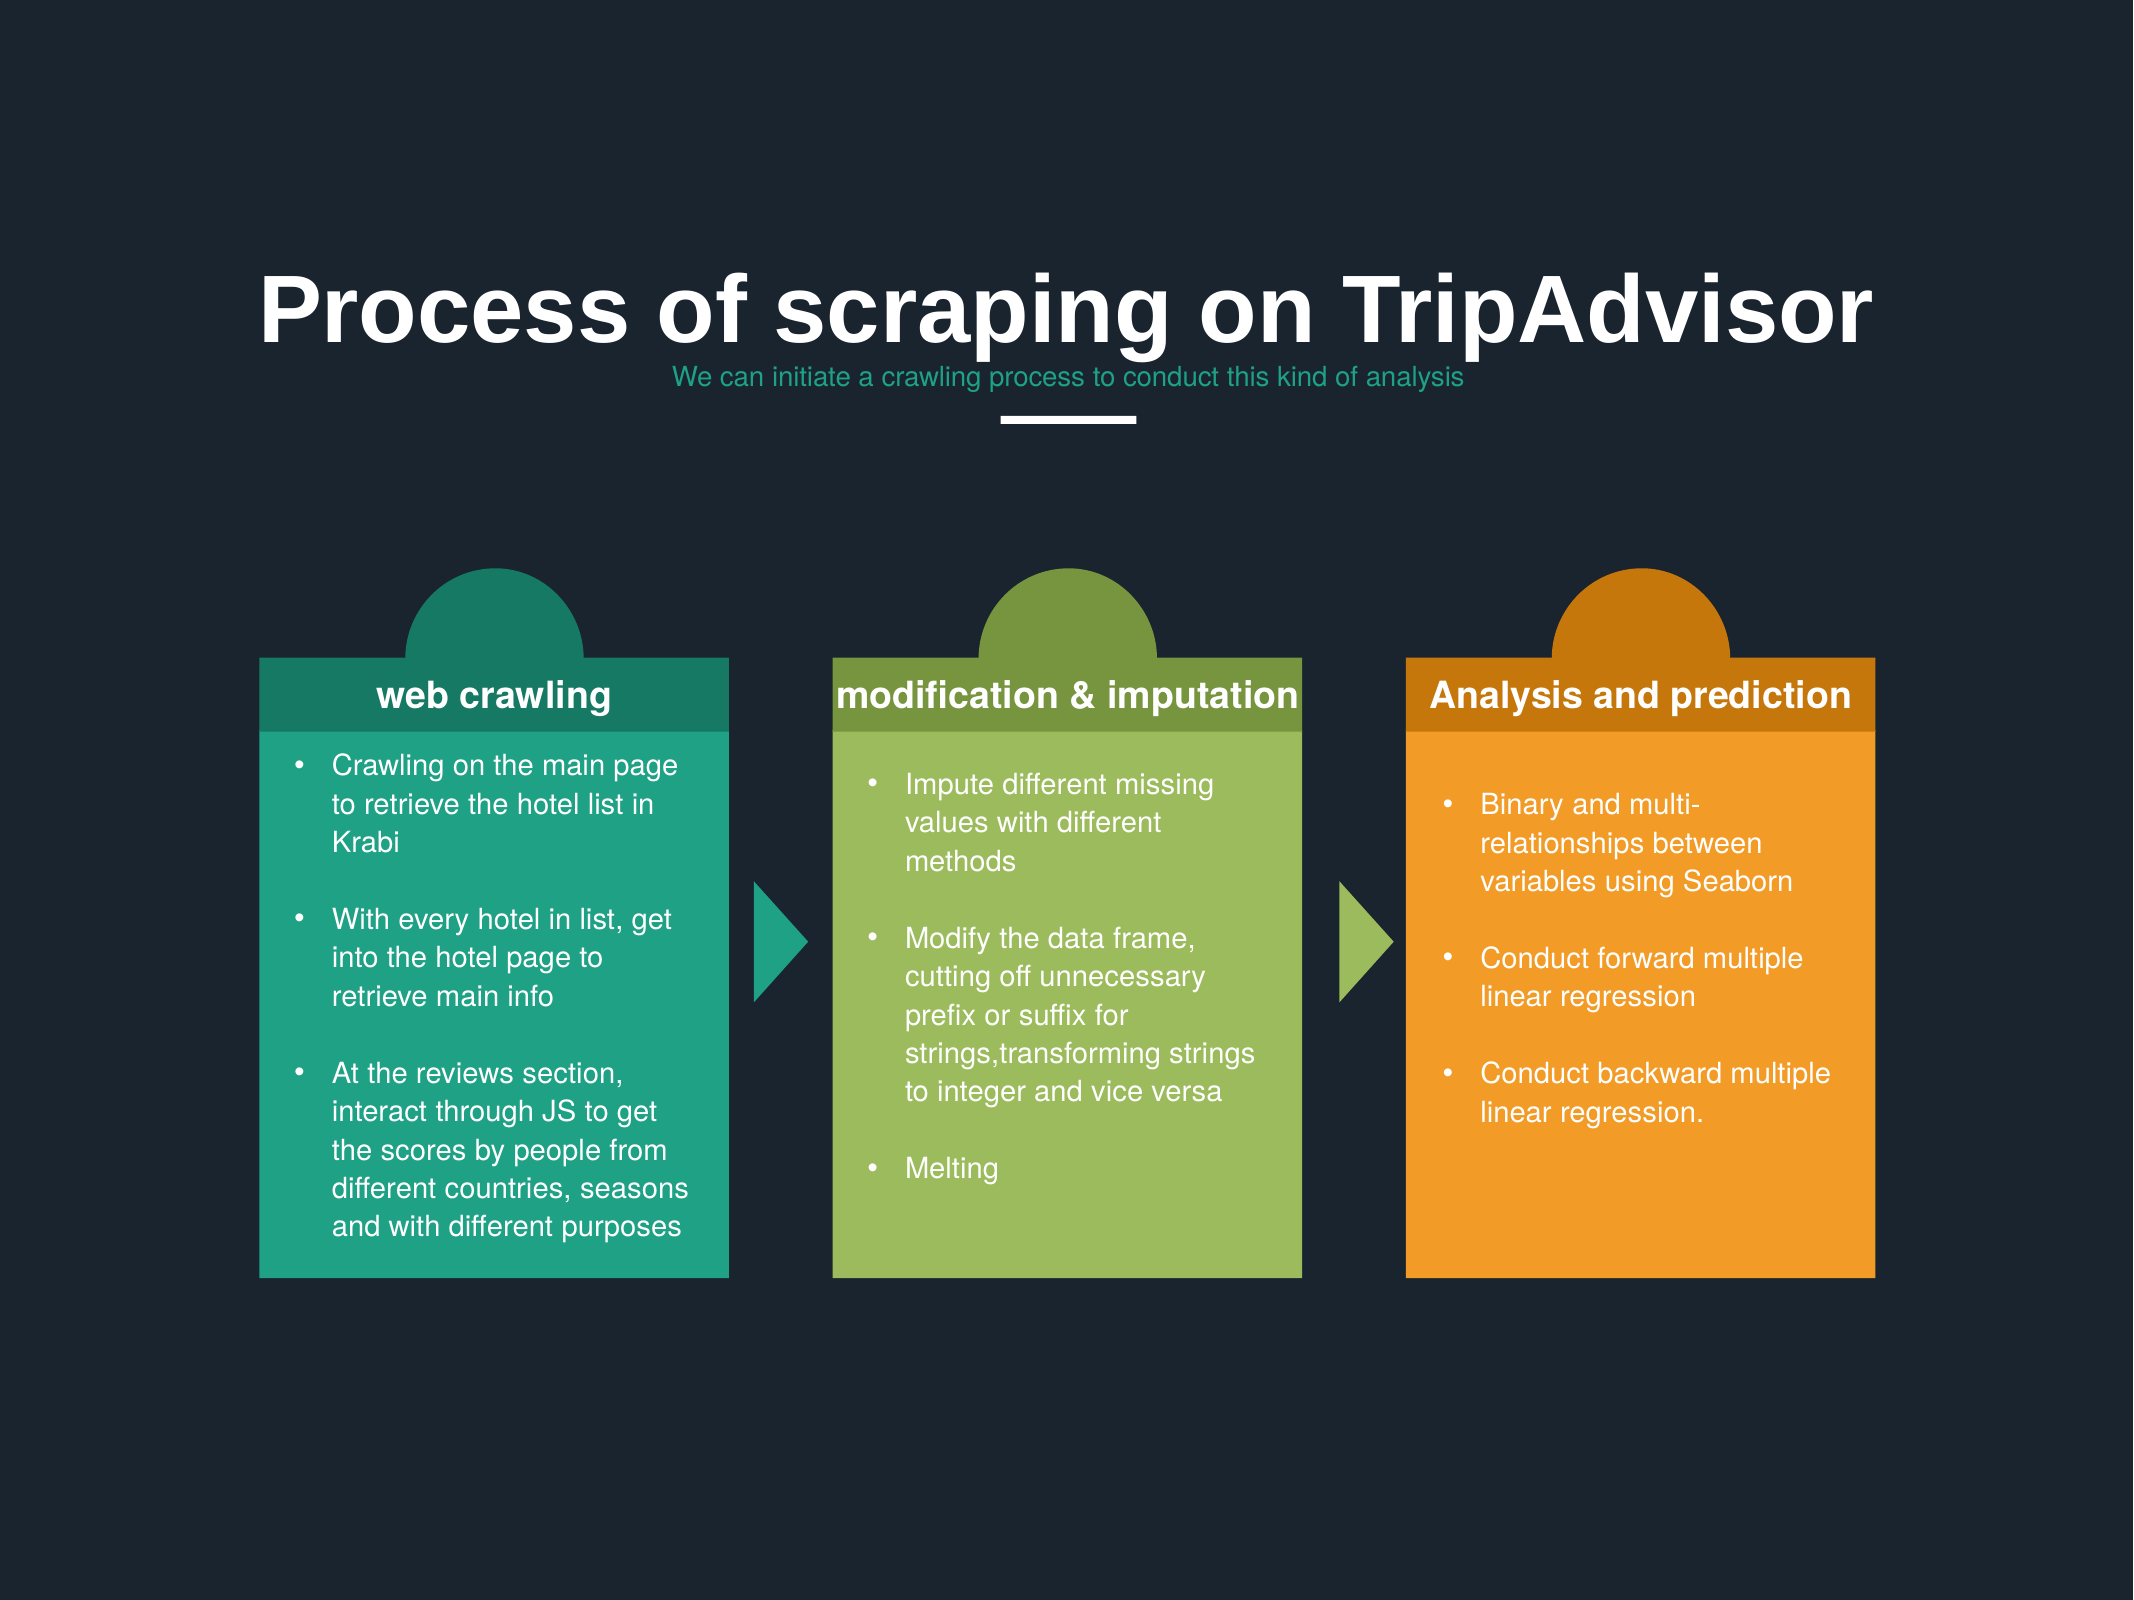

Process of scraping on TripAdvisor
We can initiate a crawling process to conduct this kind of analysis

web crawling
modification & imputation
Analysis and prediction

Crawling on the main page to retrieve the hotel list in Krabi

With every hotel in list, get into the hotel page to retrieve main info

At the reviews section, interact through JS to get the scores by people from different countries, seasons and with different purposes
Impute different missing values with different methods

Modify the data frame, cutting off unnecessary prefix or suffix for strings,transforming strings to integer and vice versa

Melting
Binary and multi-relationships between variables using Seaborn

Conduct forward multiple linear regression

Conduct backward multiple linear regression.